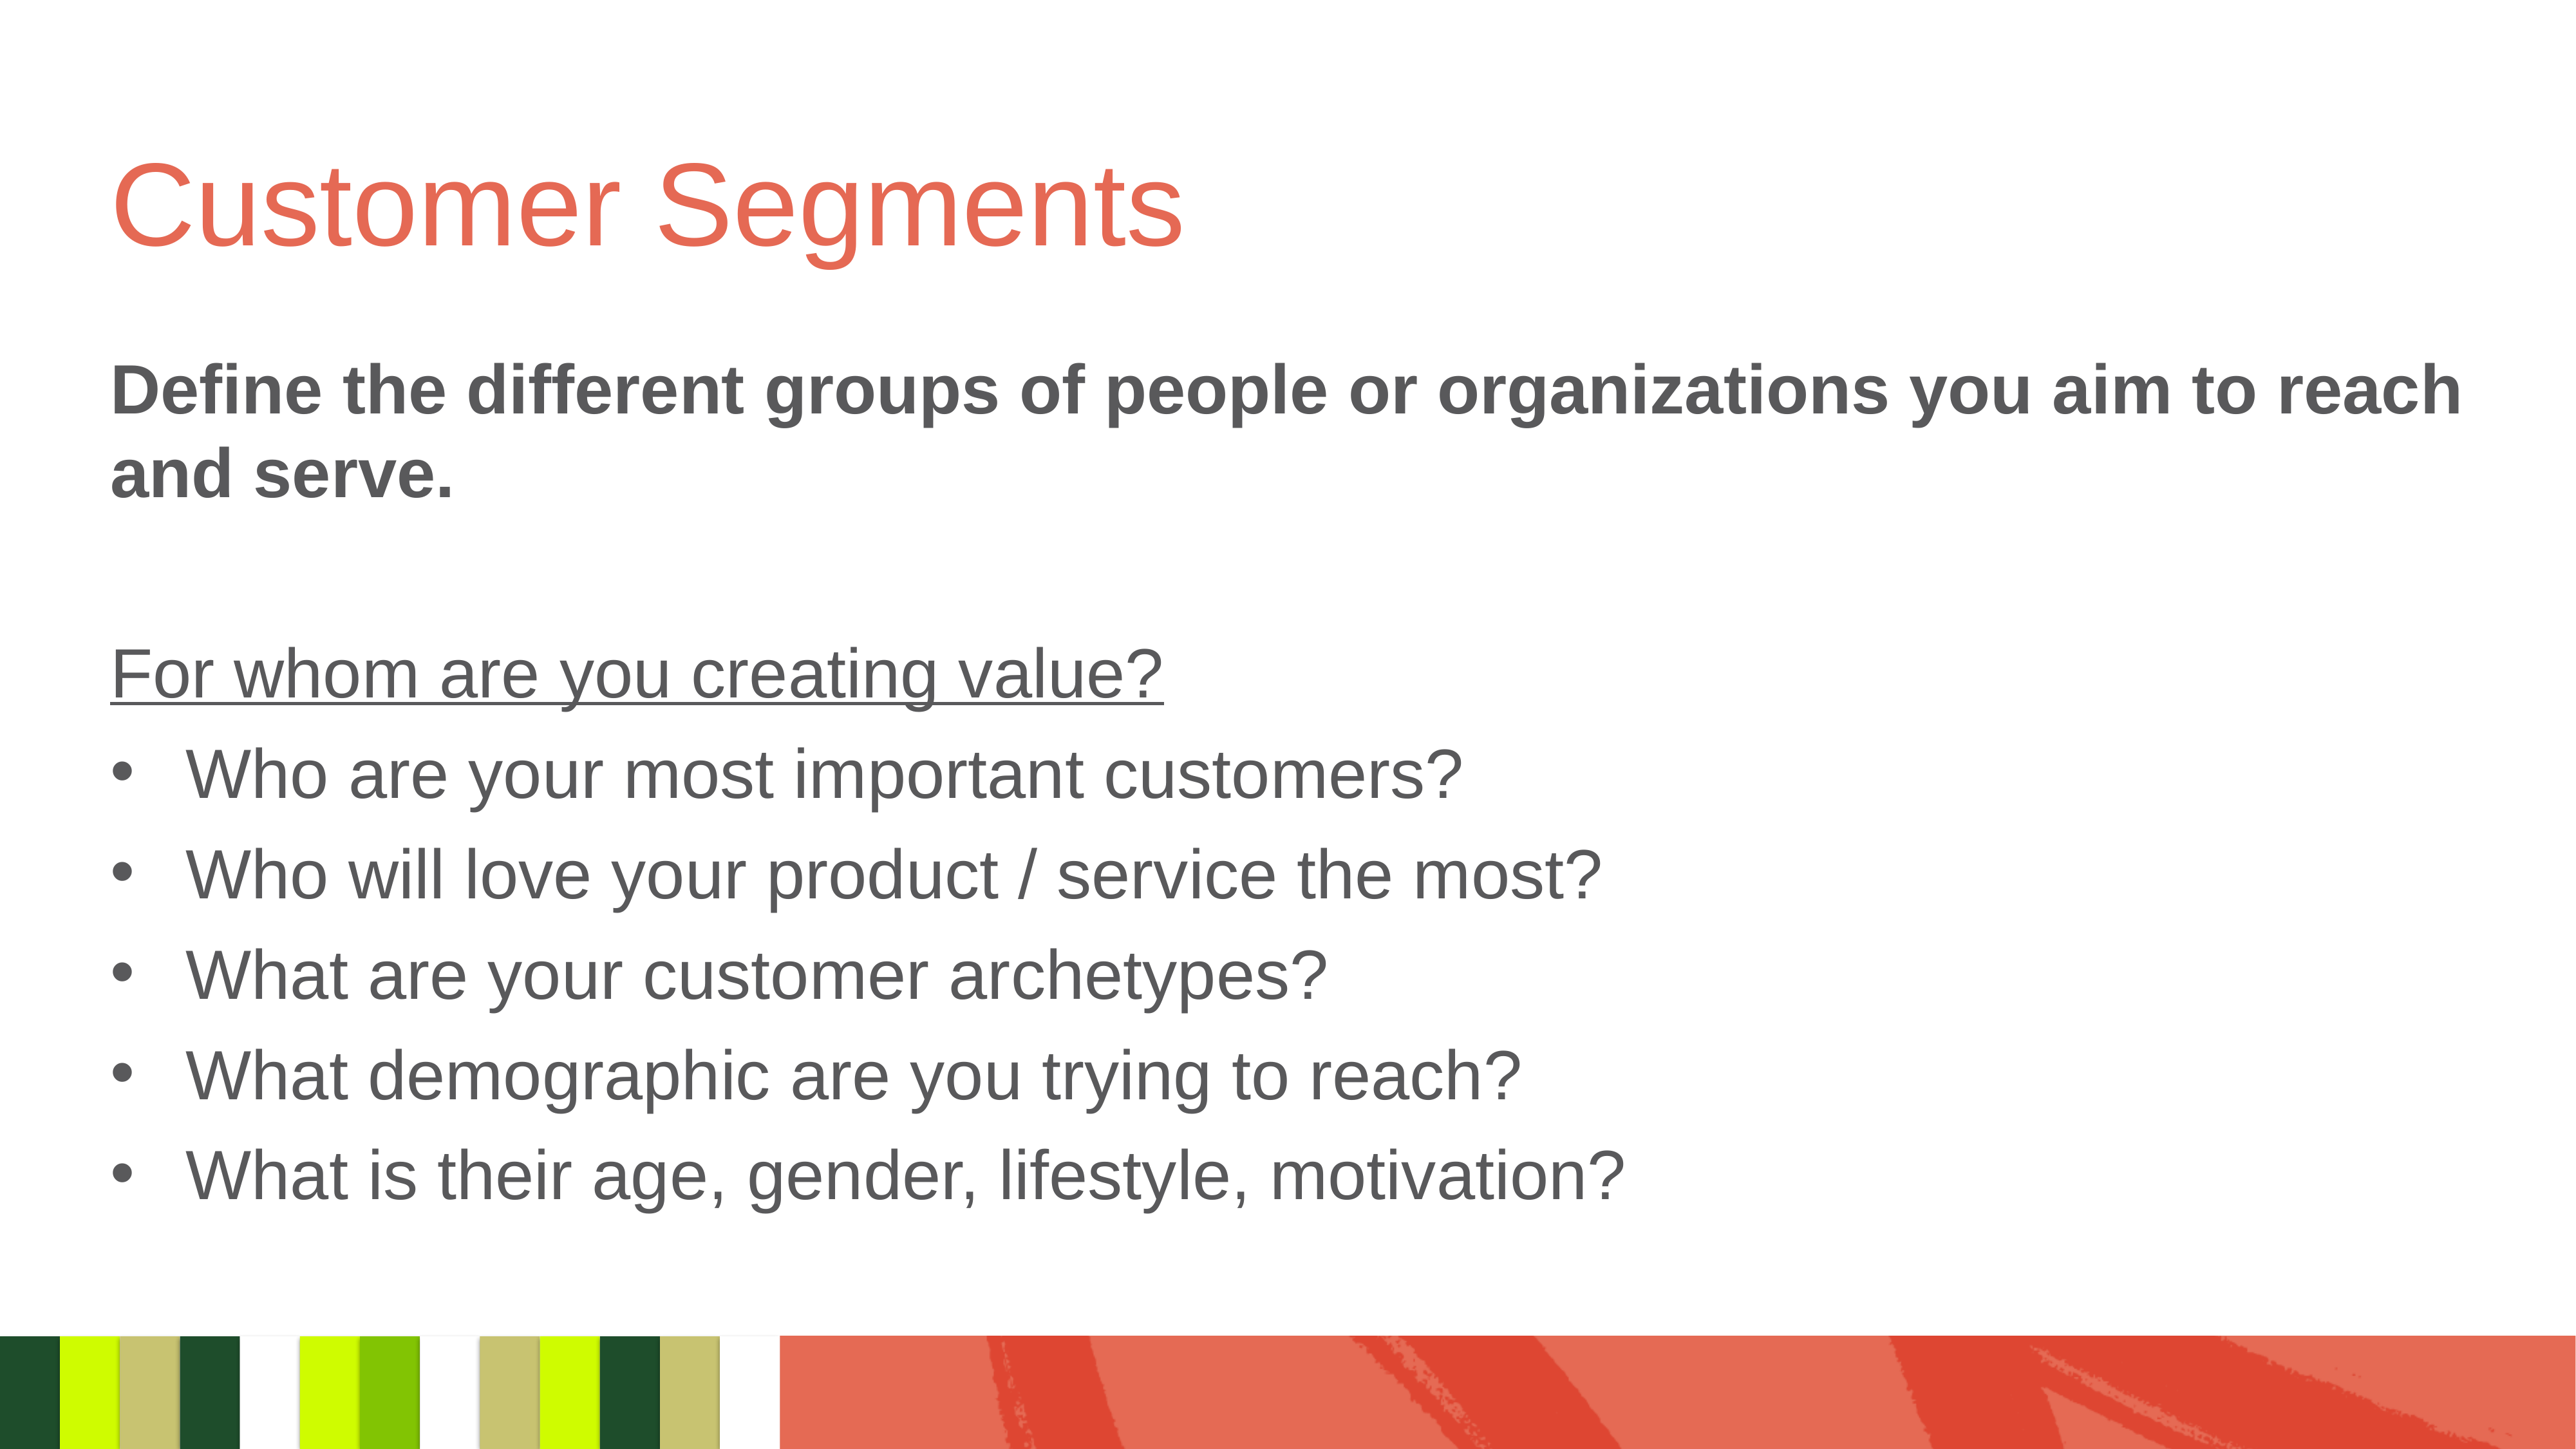

# Customer Segments
Define the different groups of people or organizations you aim to reach and serve.

For whom are you creating value?
Who are your most important customers?
Who will love your product / service the most?
What are your customer archetypes?
What demographic are you trying to reach?
What is their age, gender, lifestyle, motivation?